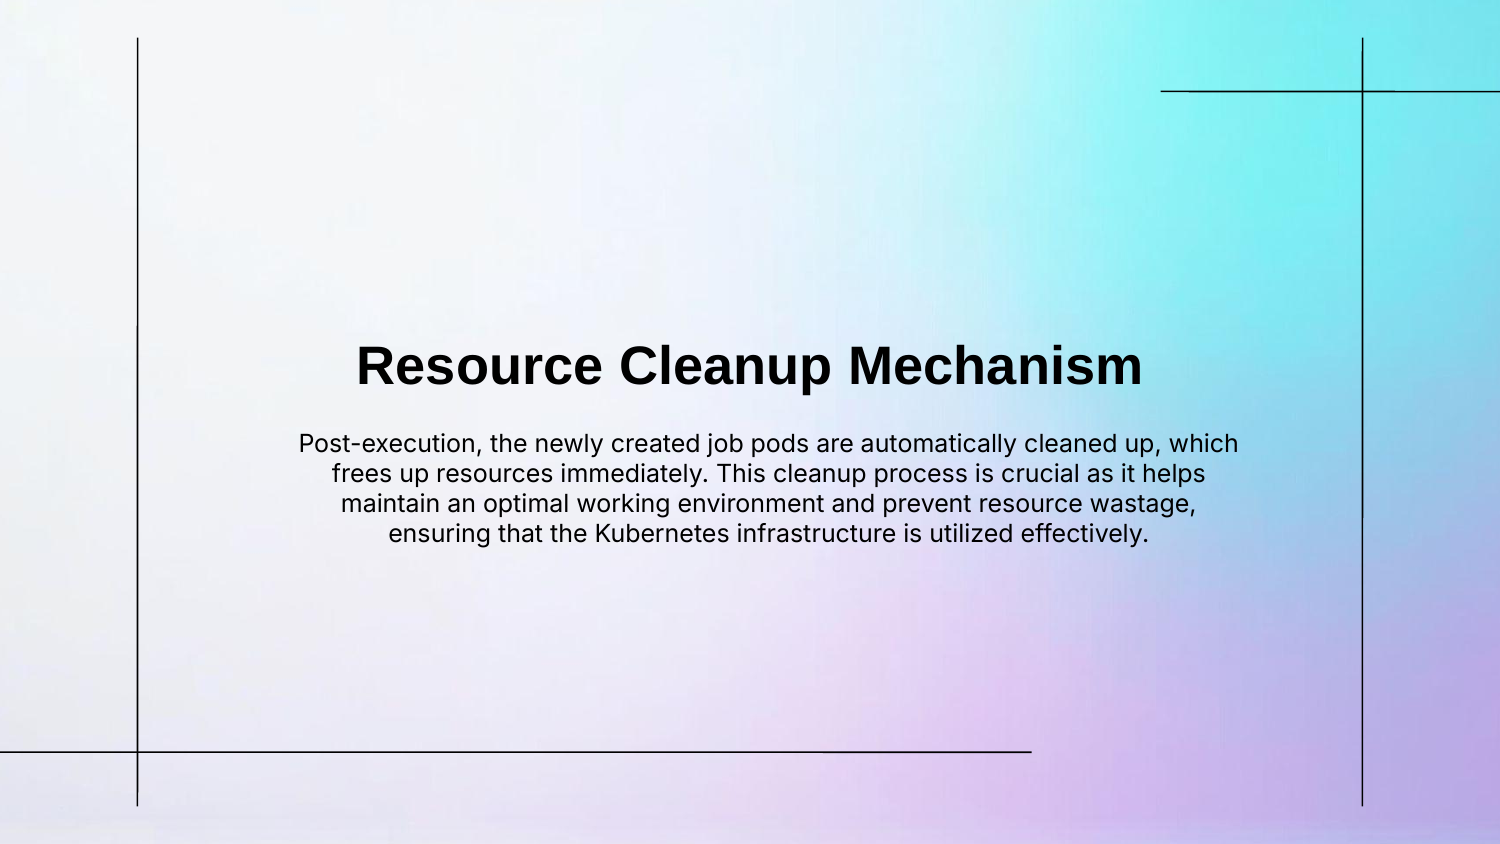

# Resource Cleanup Mechanism
Post-execution, the newly created job pods are automatically cleaned up, which frees up resources immediately. This cleanup process is crucial as it helps maintain an optimal working environment and prevent resource wastage, ensuring that the Kubernetes infrastructure is utilized effectively.